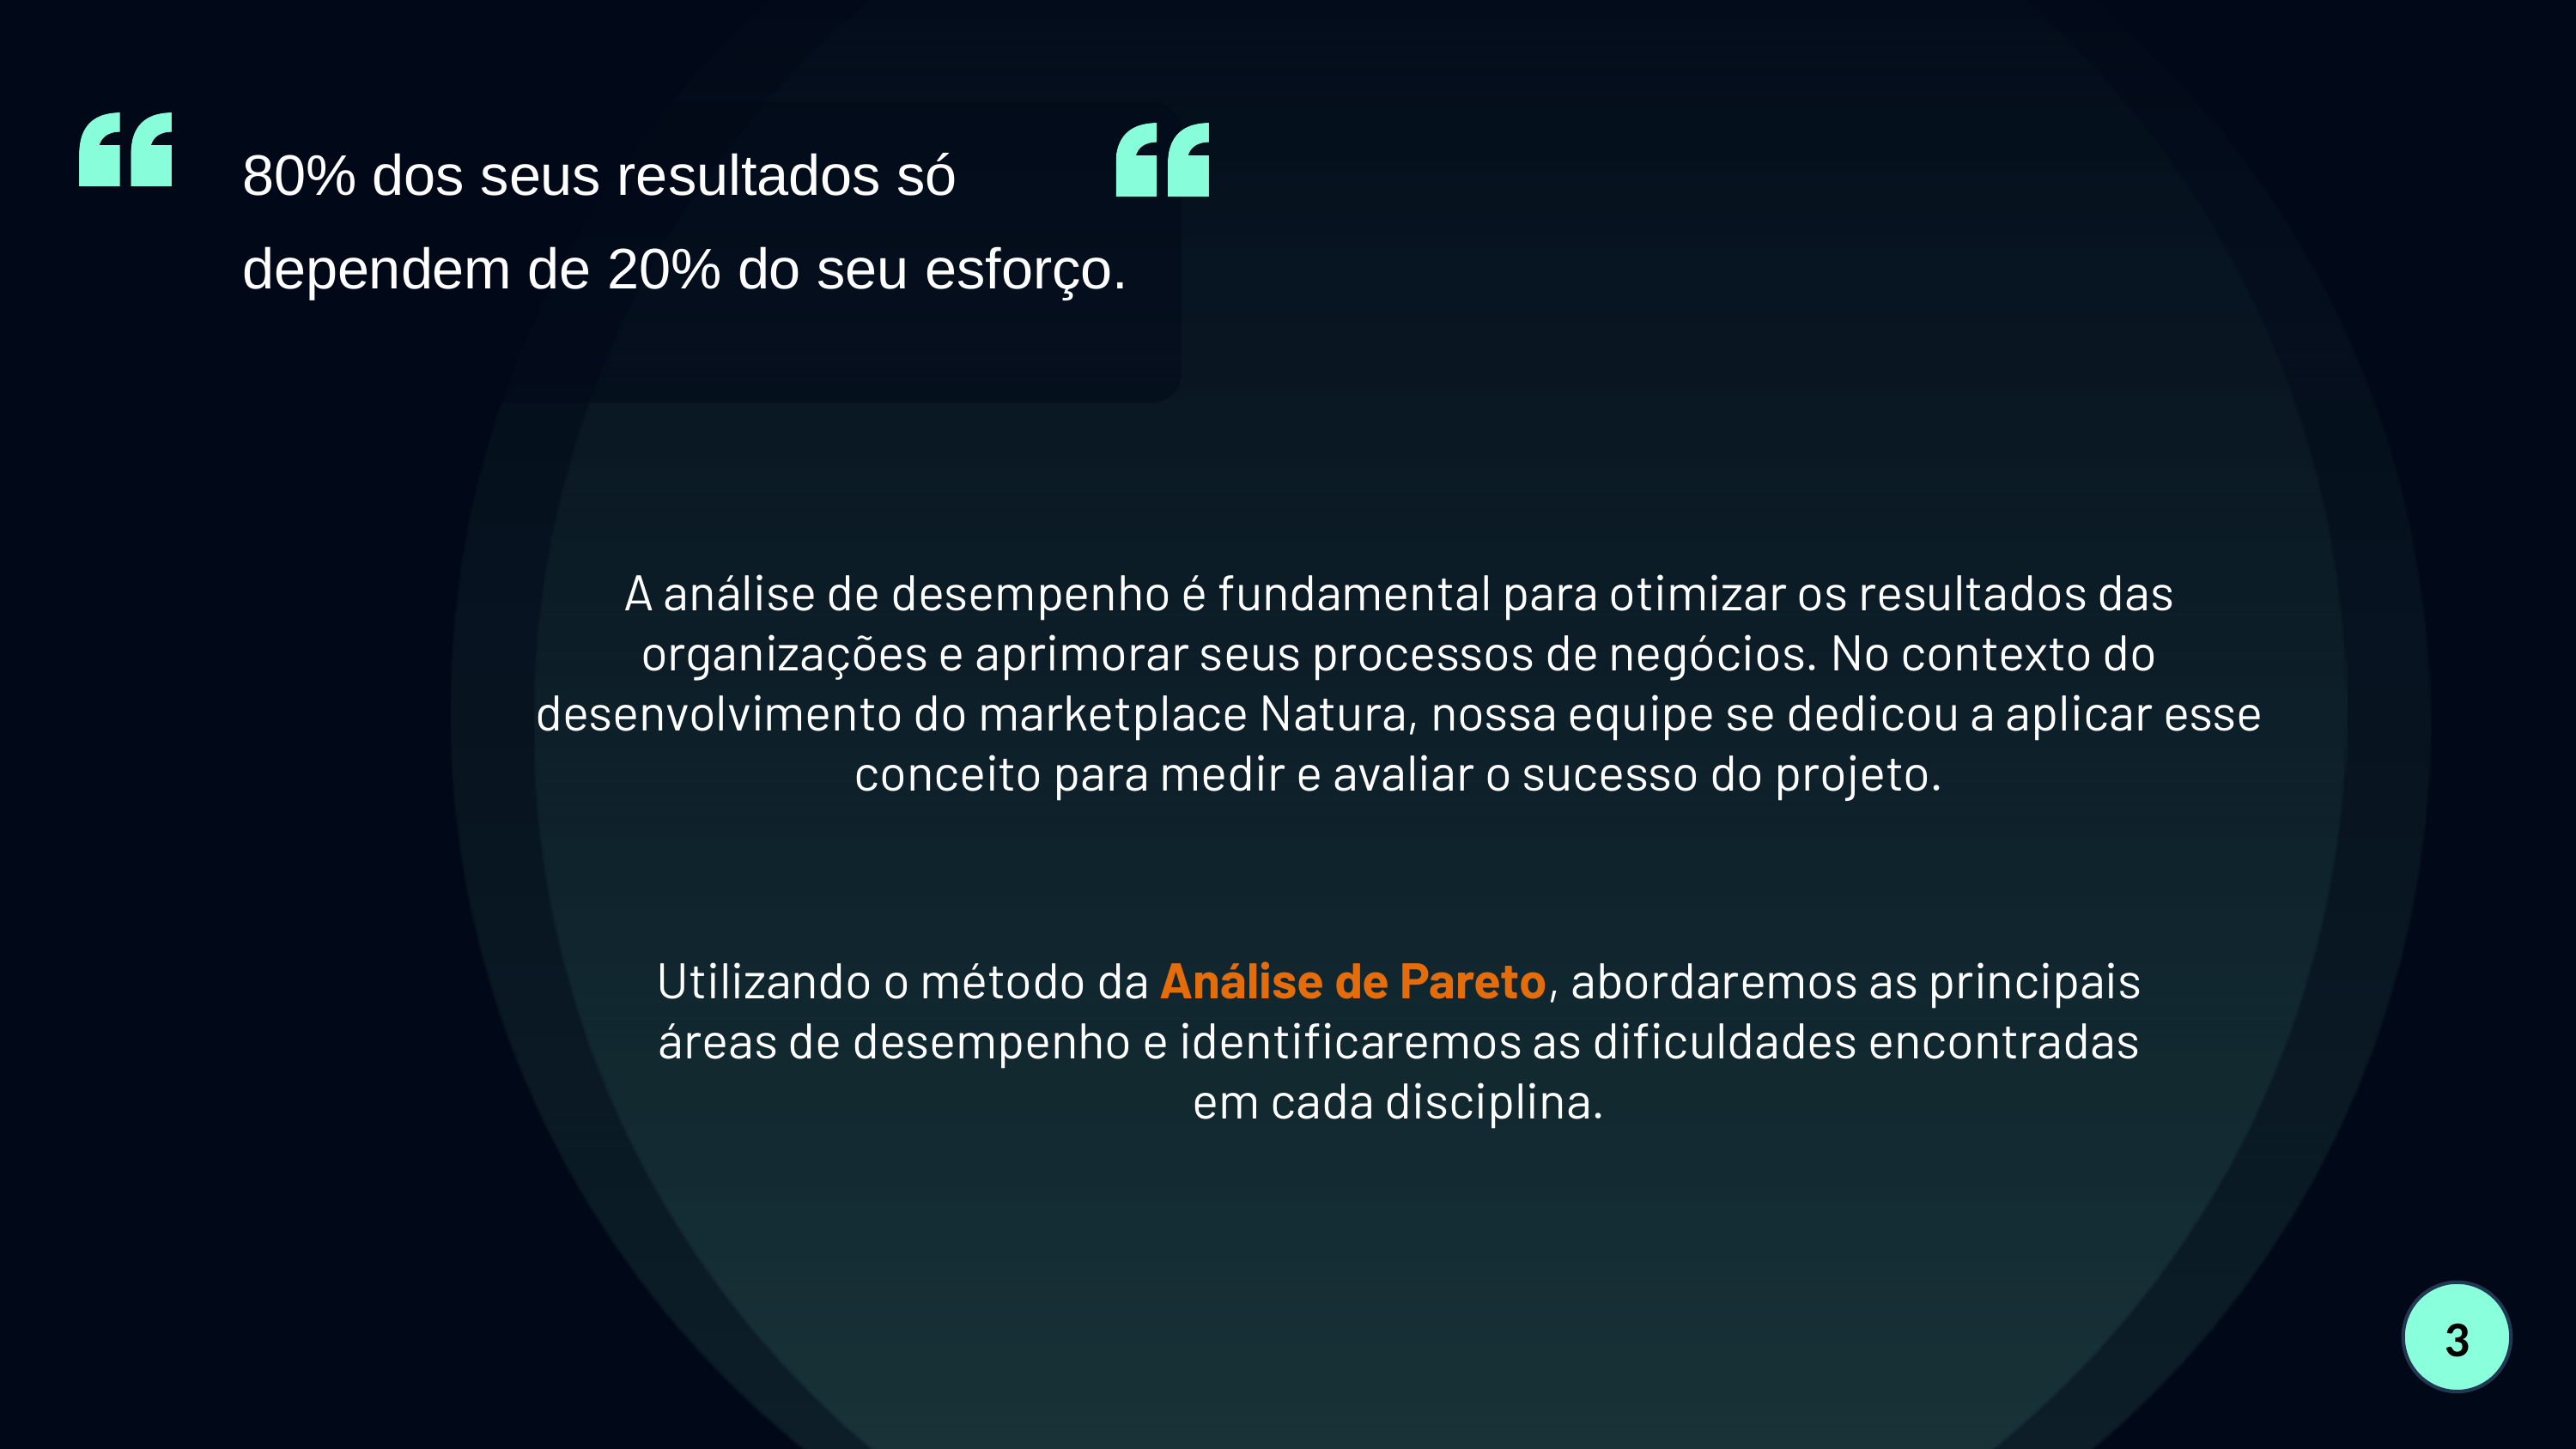

80% dos seus resultados só dependem de 20% do seu esforço.

A análise de desempenho é fundamental para otimizar os resultados das organizações e aprimorar seus processos de negócios. No contexto do desenvolvimento do marketplace Natura, nossa equipe se dedicou a aplicar esse conceito para medir e avaliar o sucesso do projeto.

Utilizando o método da Análise de Pareto, abordaremos as principais áreas de desempenho e identificaremos as dificuldades encontradas em cada disciplina.
3